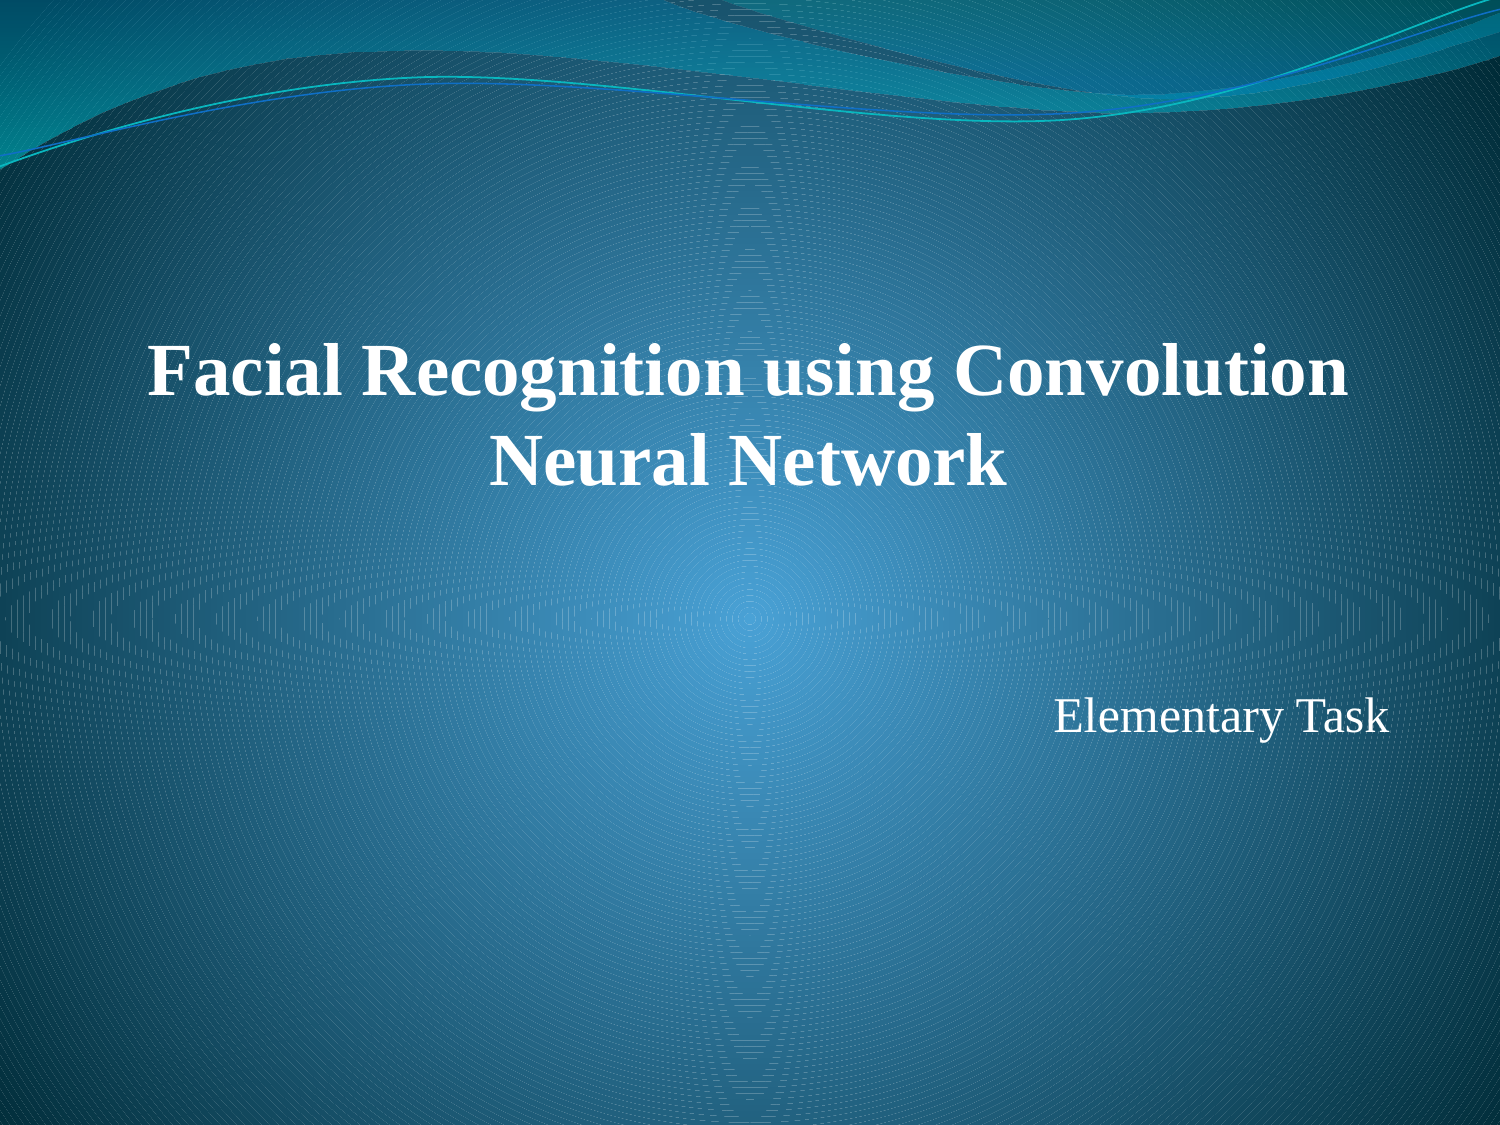

# Facial Recognition using Convolution Neural Network
Elementary Task